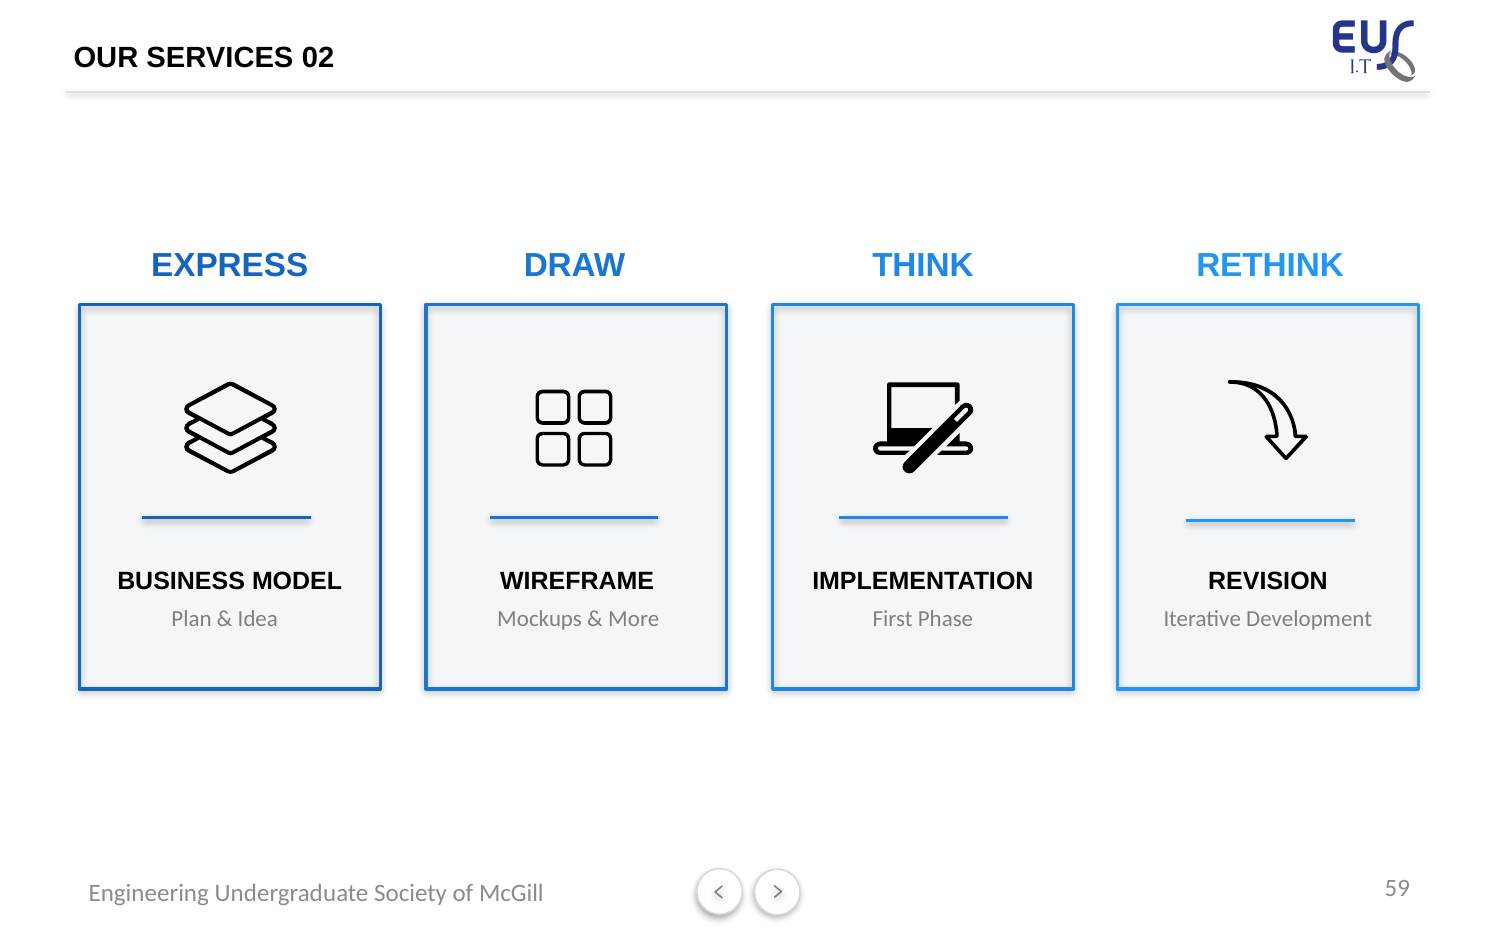

# OUR SERVICES 02
EXPRESS

BUSINESS MODEL
Plan & Idea
DRAW

WIREFRAME
Mockups & More
THINK

IMPLEMENTATION
First Phase
RETHINK

REVISION
Iterative Development
59